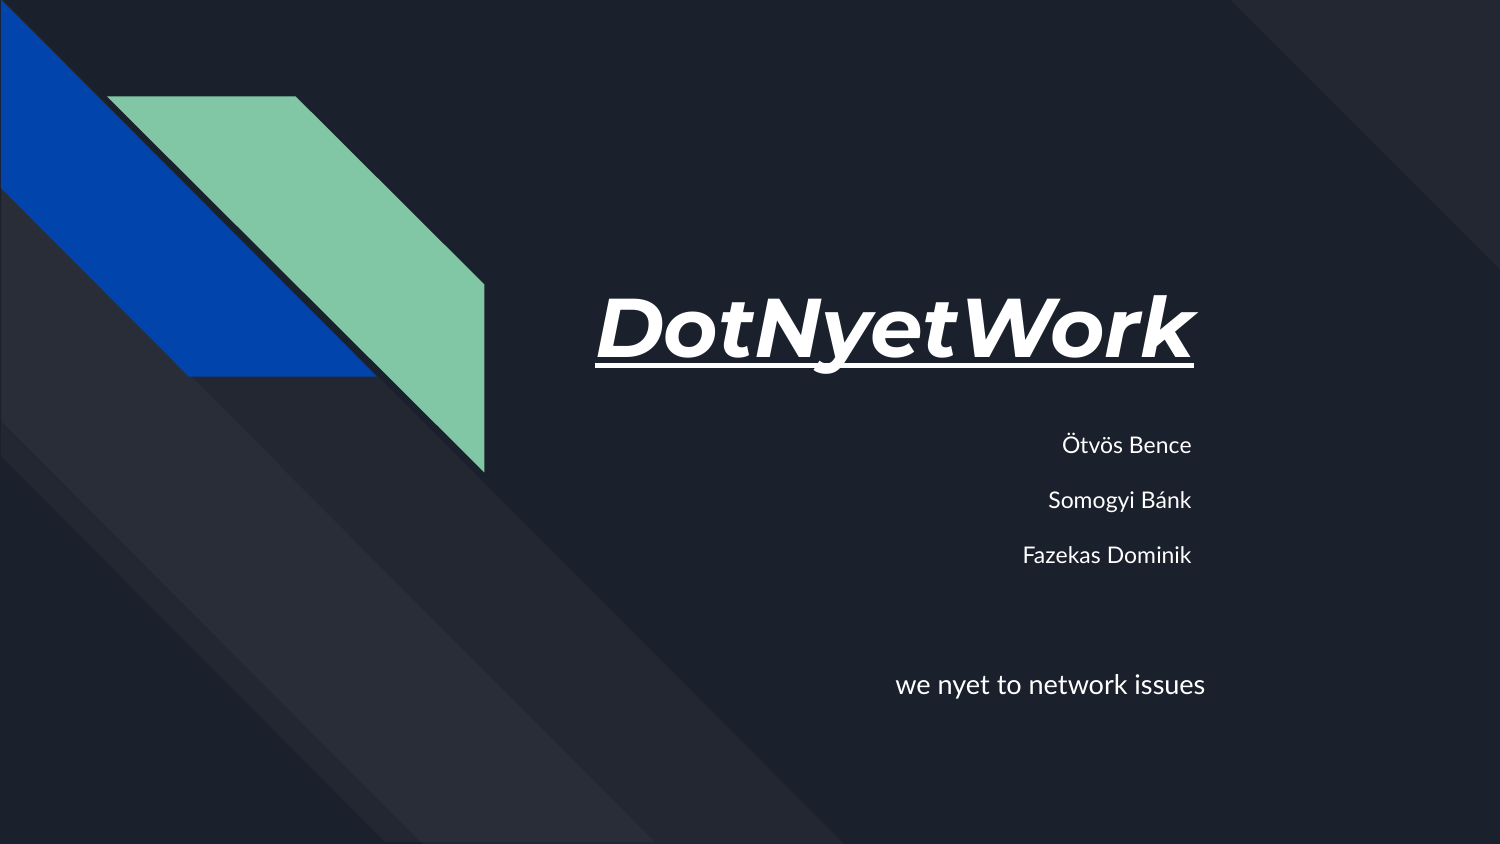

# DotNyetWork
Ötvös Bence
Somogyi Bánk
Fazekas Dominik
we nyet to network issues